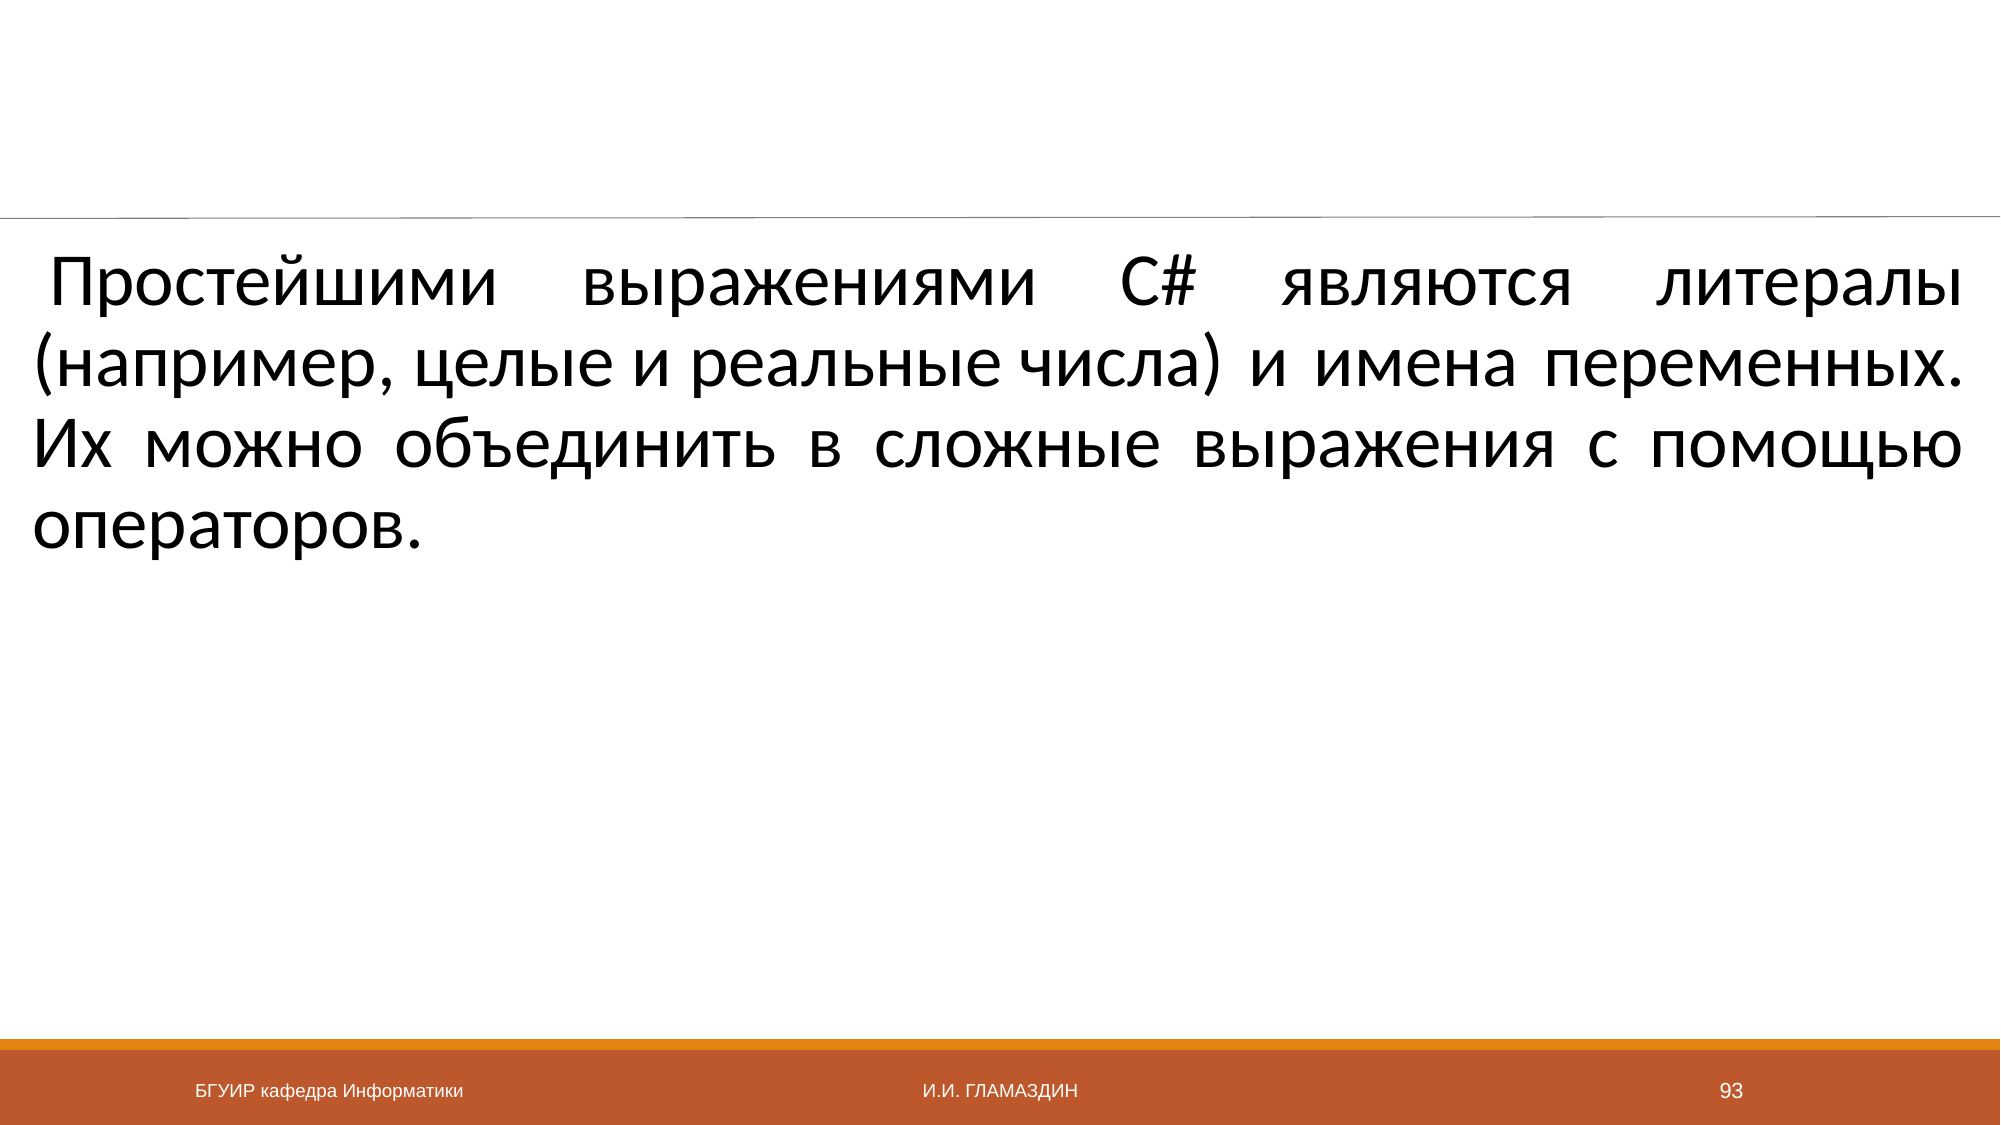

#
Простейшими выражениями C# являются литералы (например, целые и реальные числа) и имена переменных. Их можно объединить в сложные выражения с помощью операторов.
БГУИР кафедра Информатики
И.И. Гламаздин
93